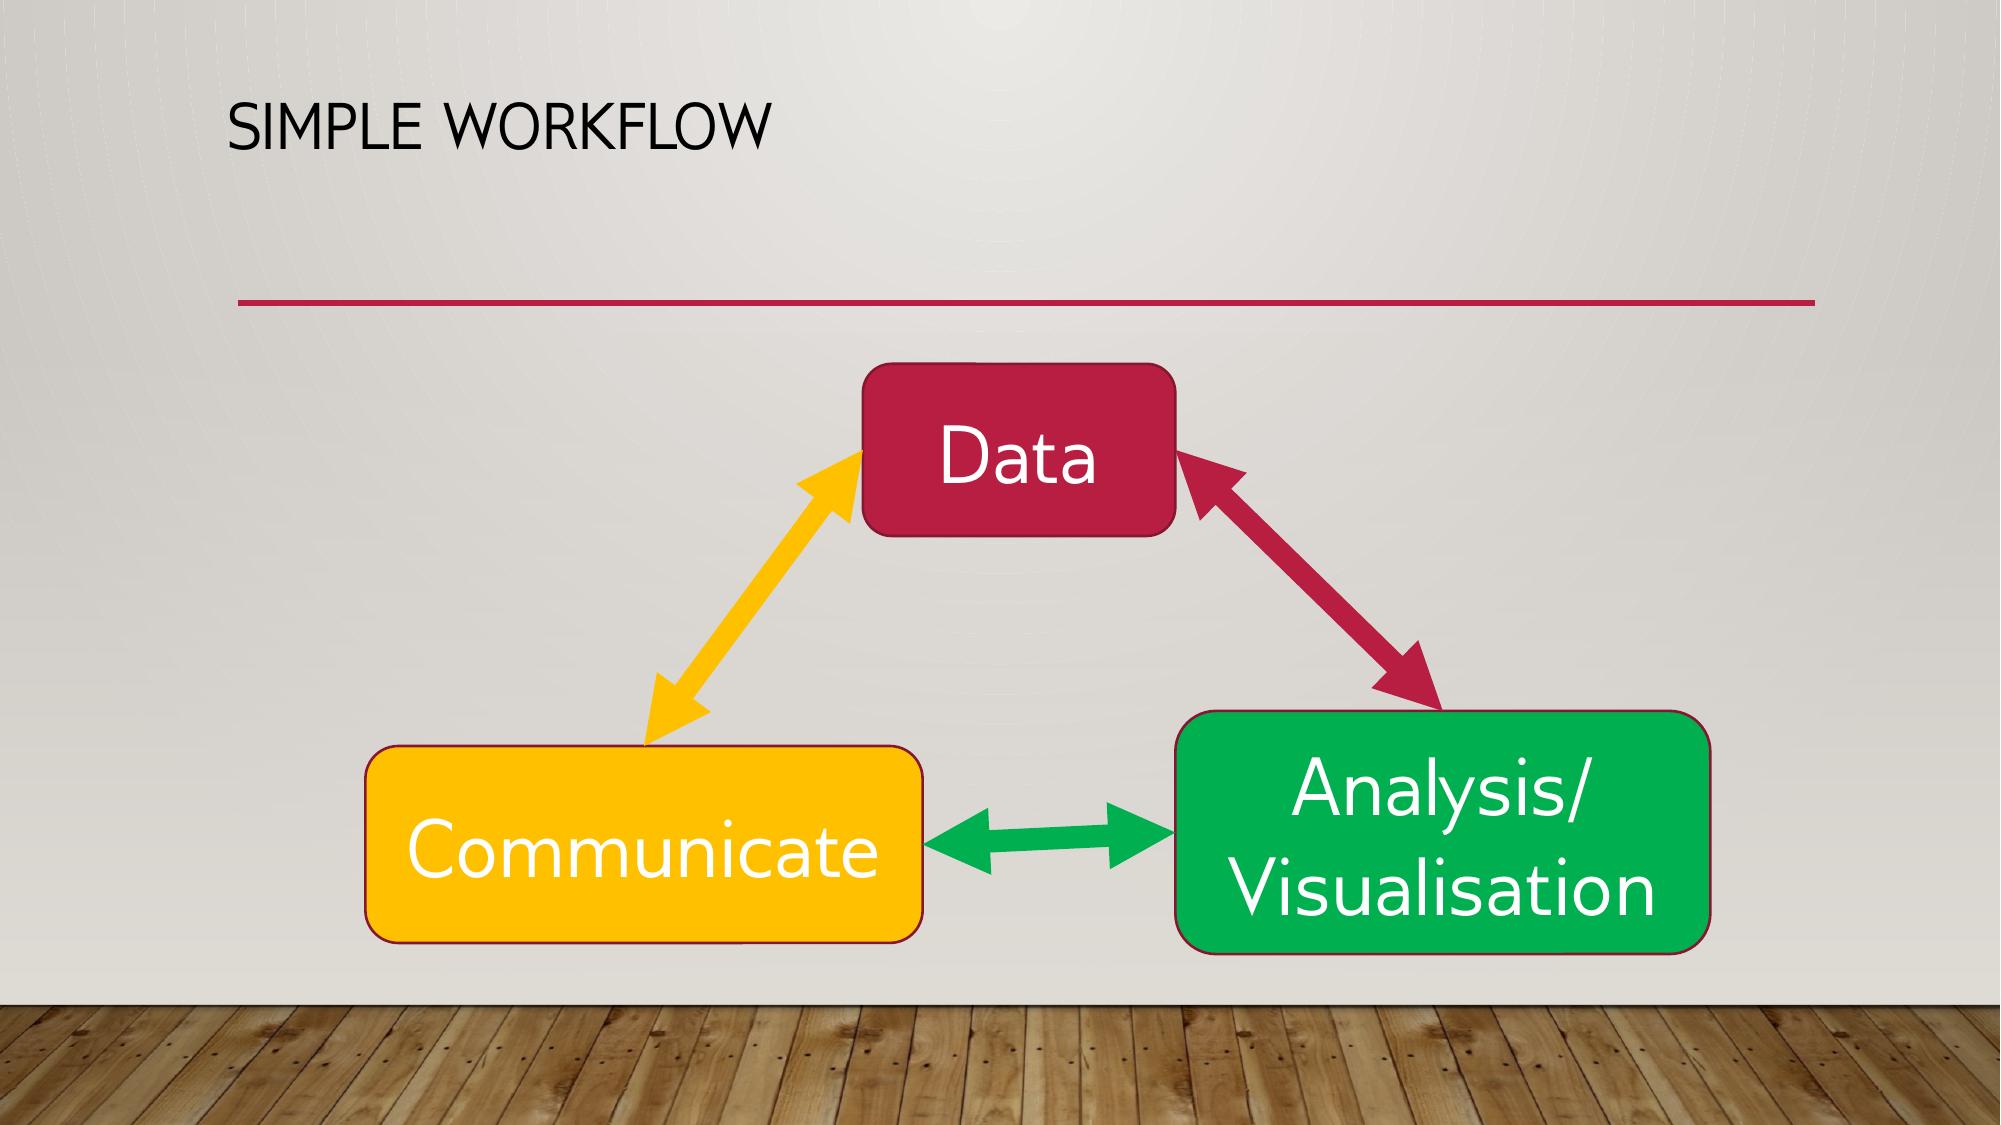

# Simple workflow
Data
Analysis/
Visualisation
Communicate